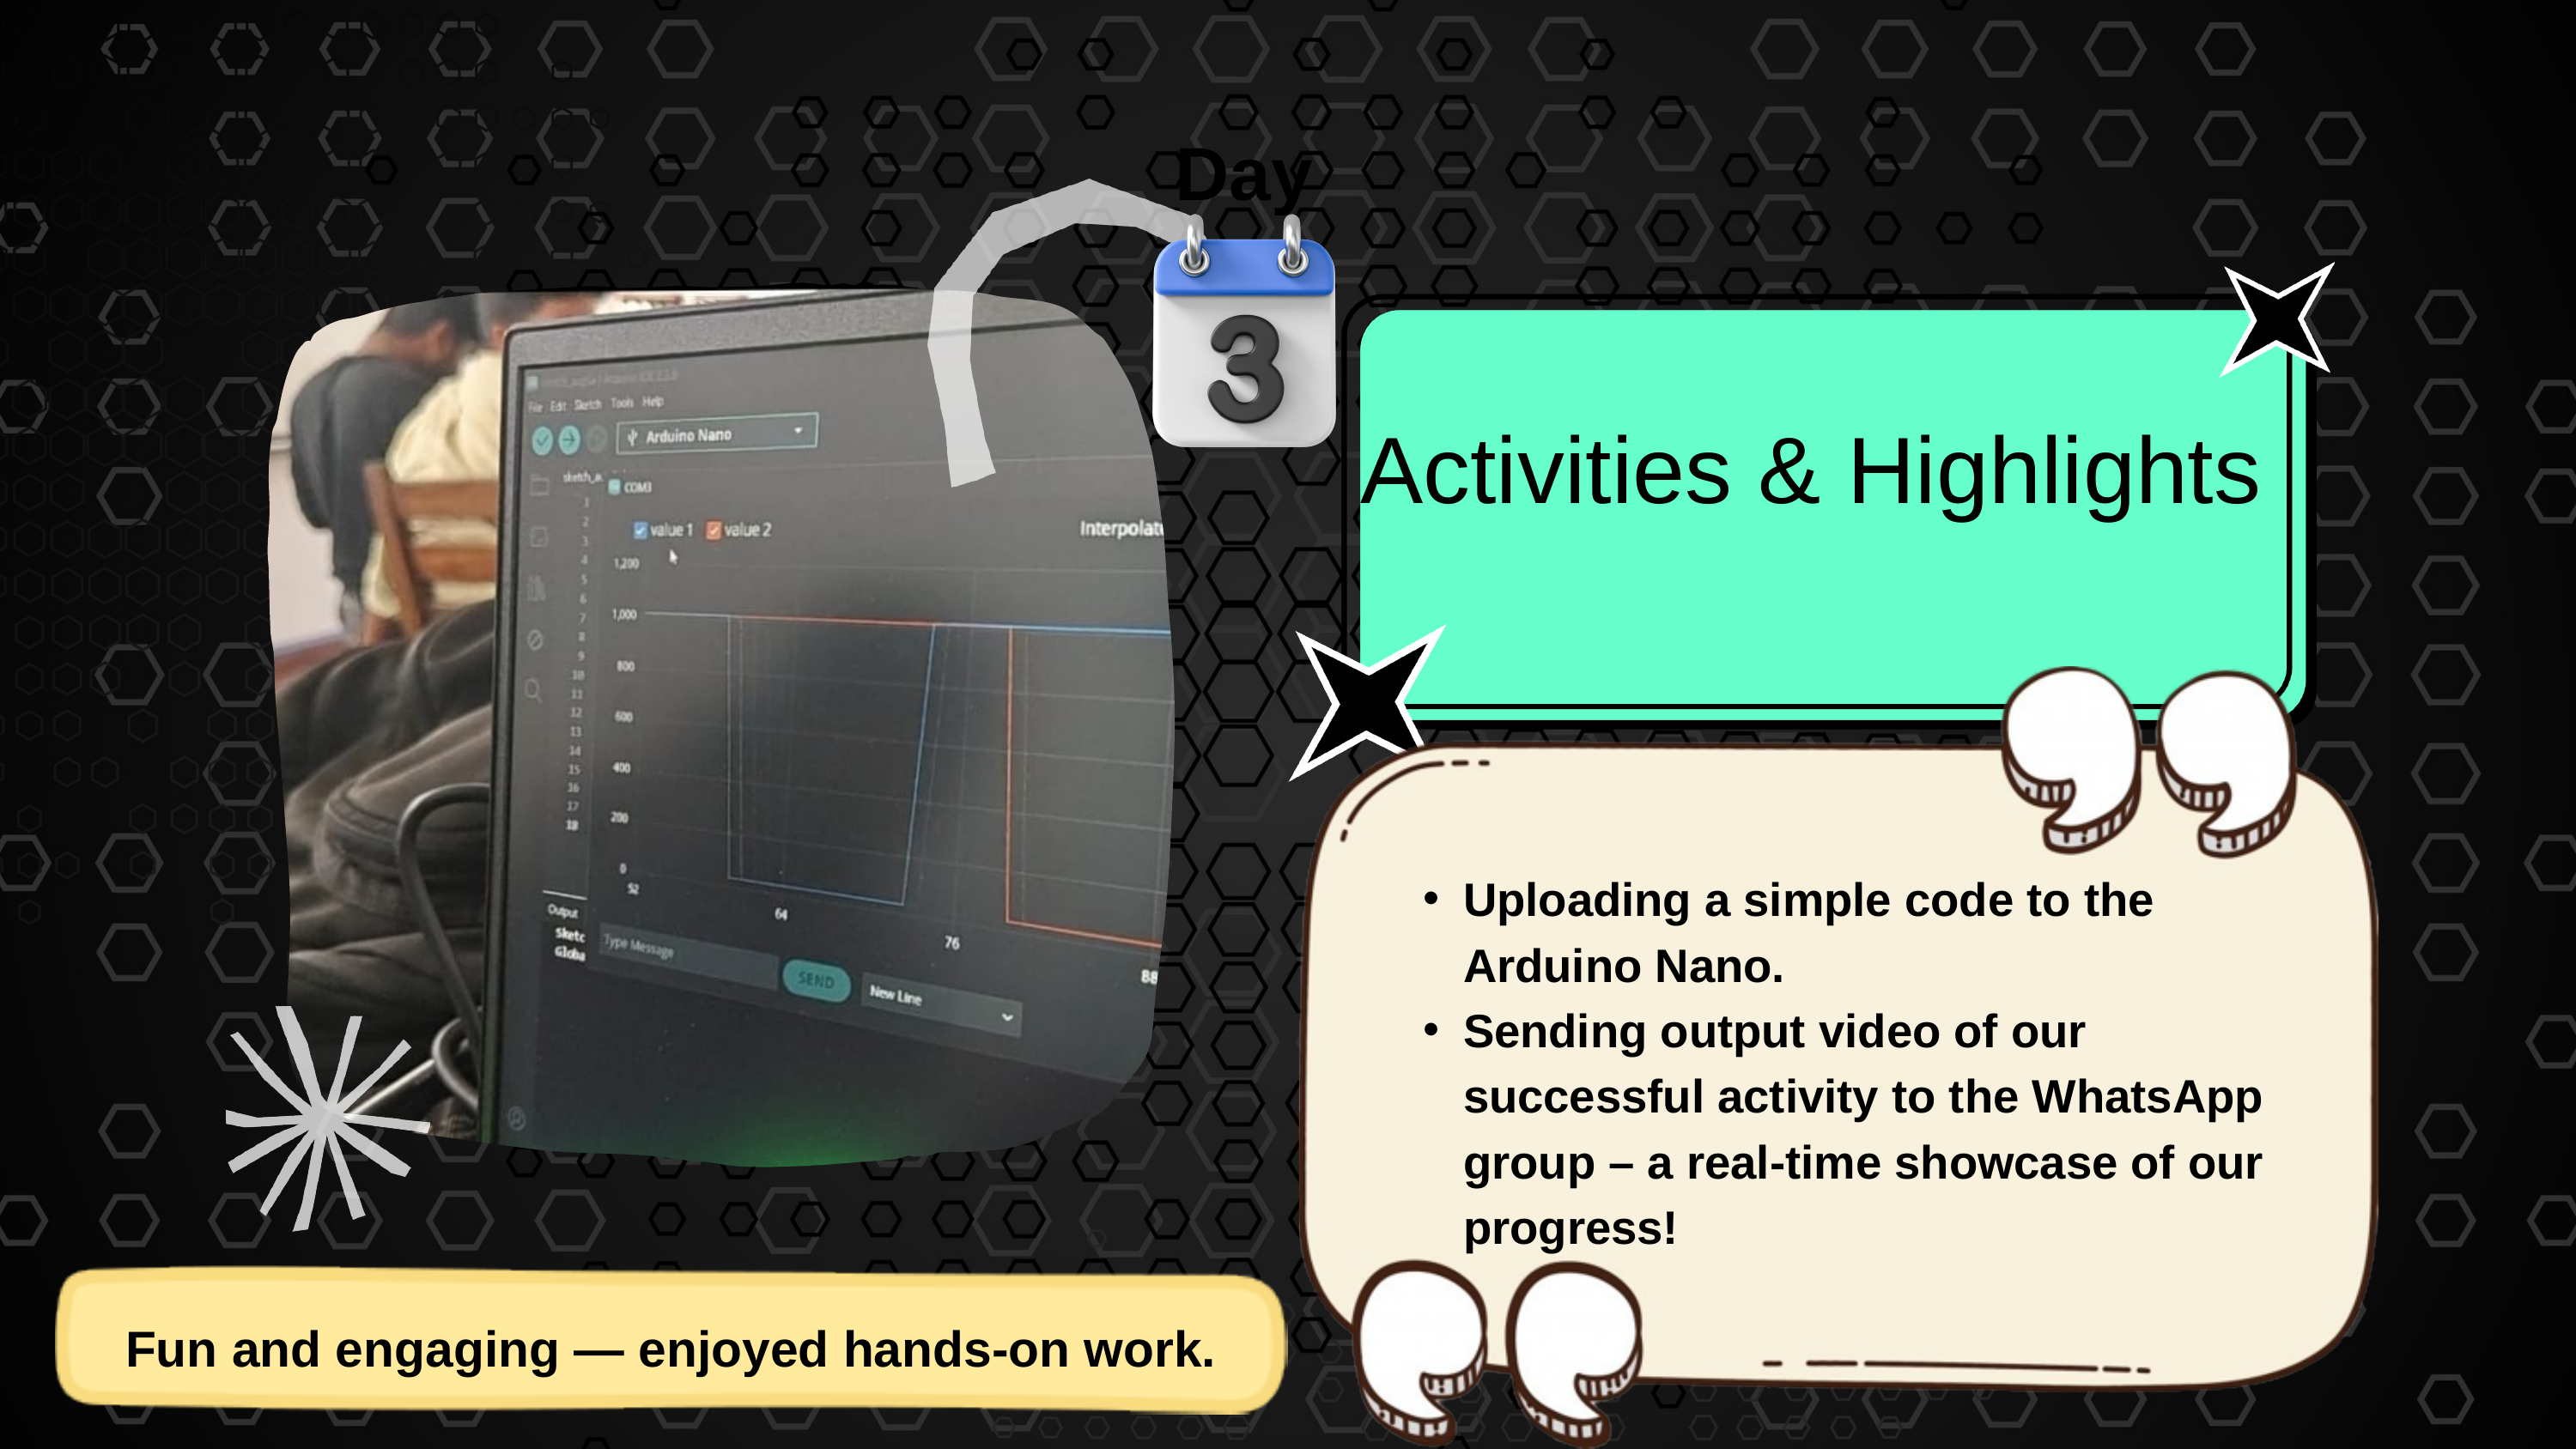

Day

Activities & Highlights

Uploading a simple code to the Arduino Nano.
Sending output video of our successful activity to the WhatsApp group – a real-time showcase of our progress!

Fun and engaging — enjoyed hands-on work.